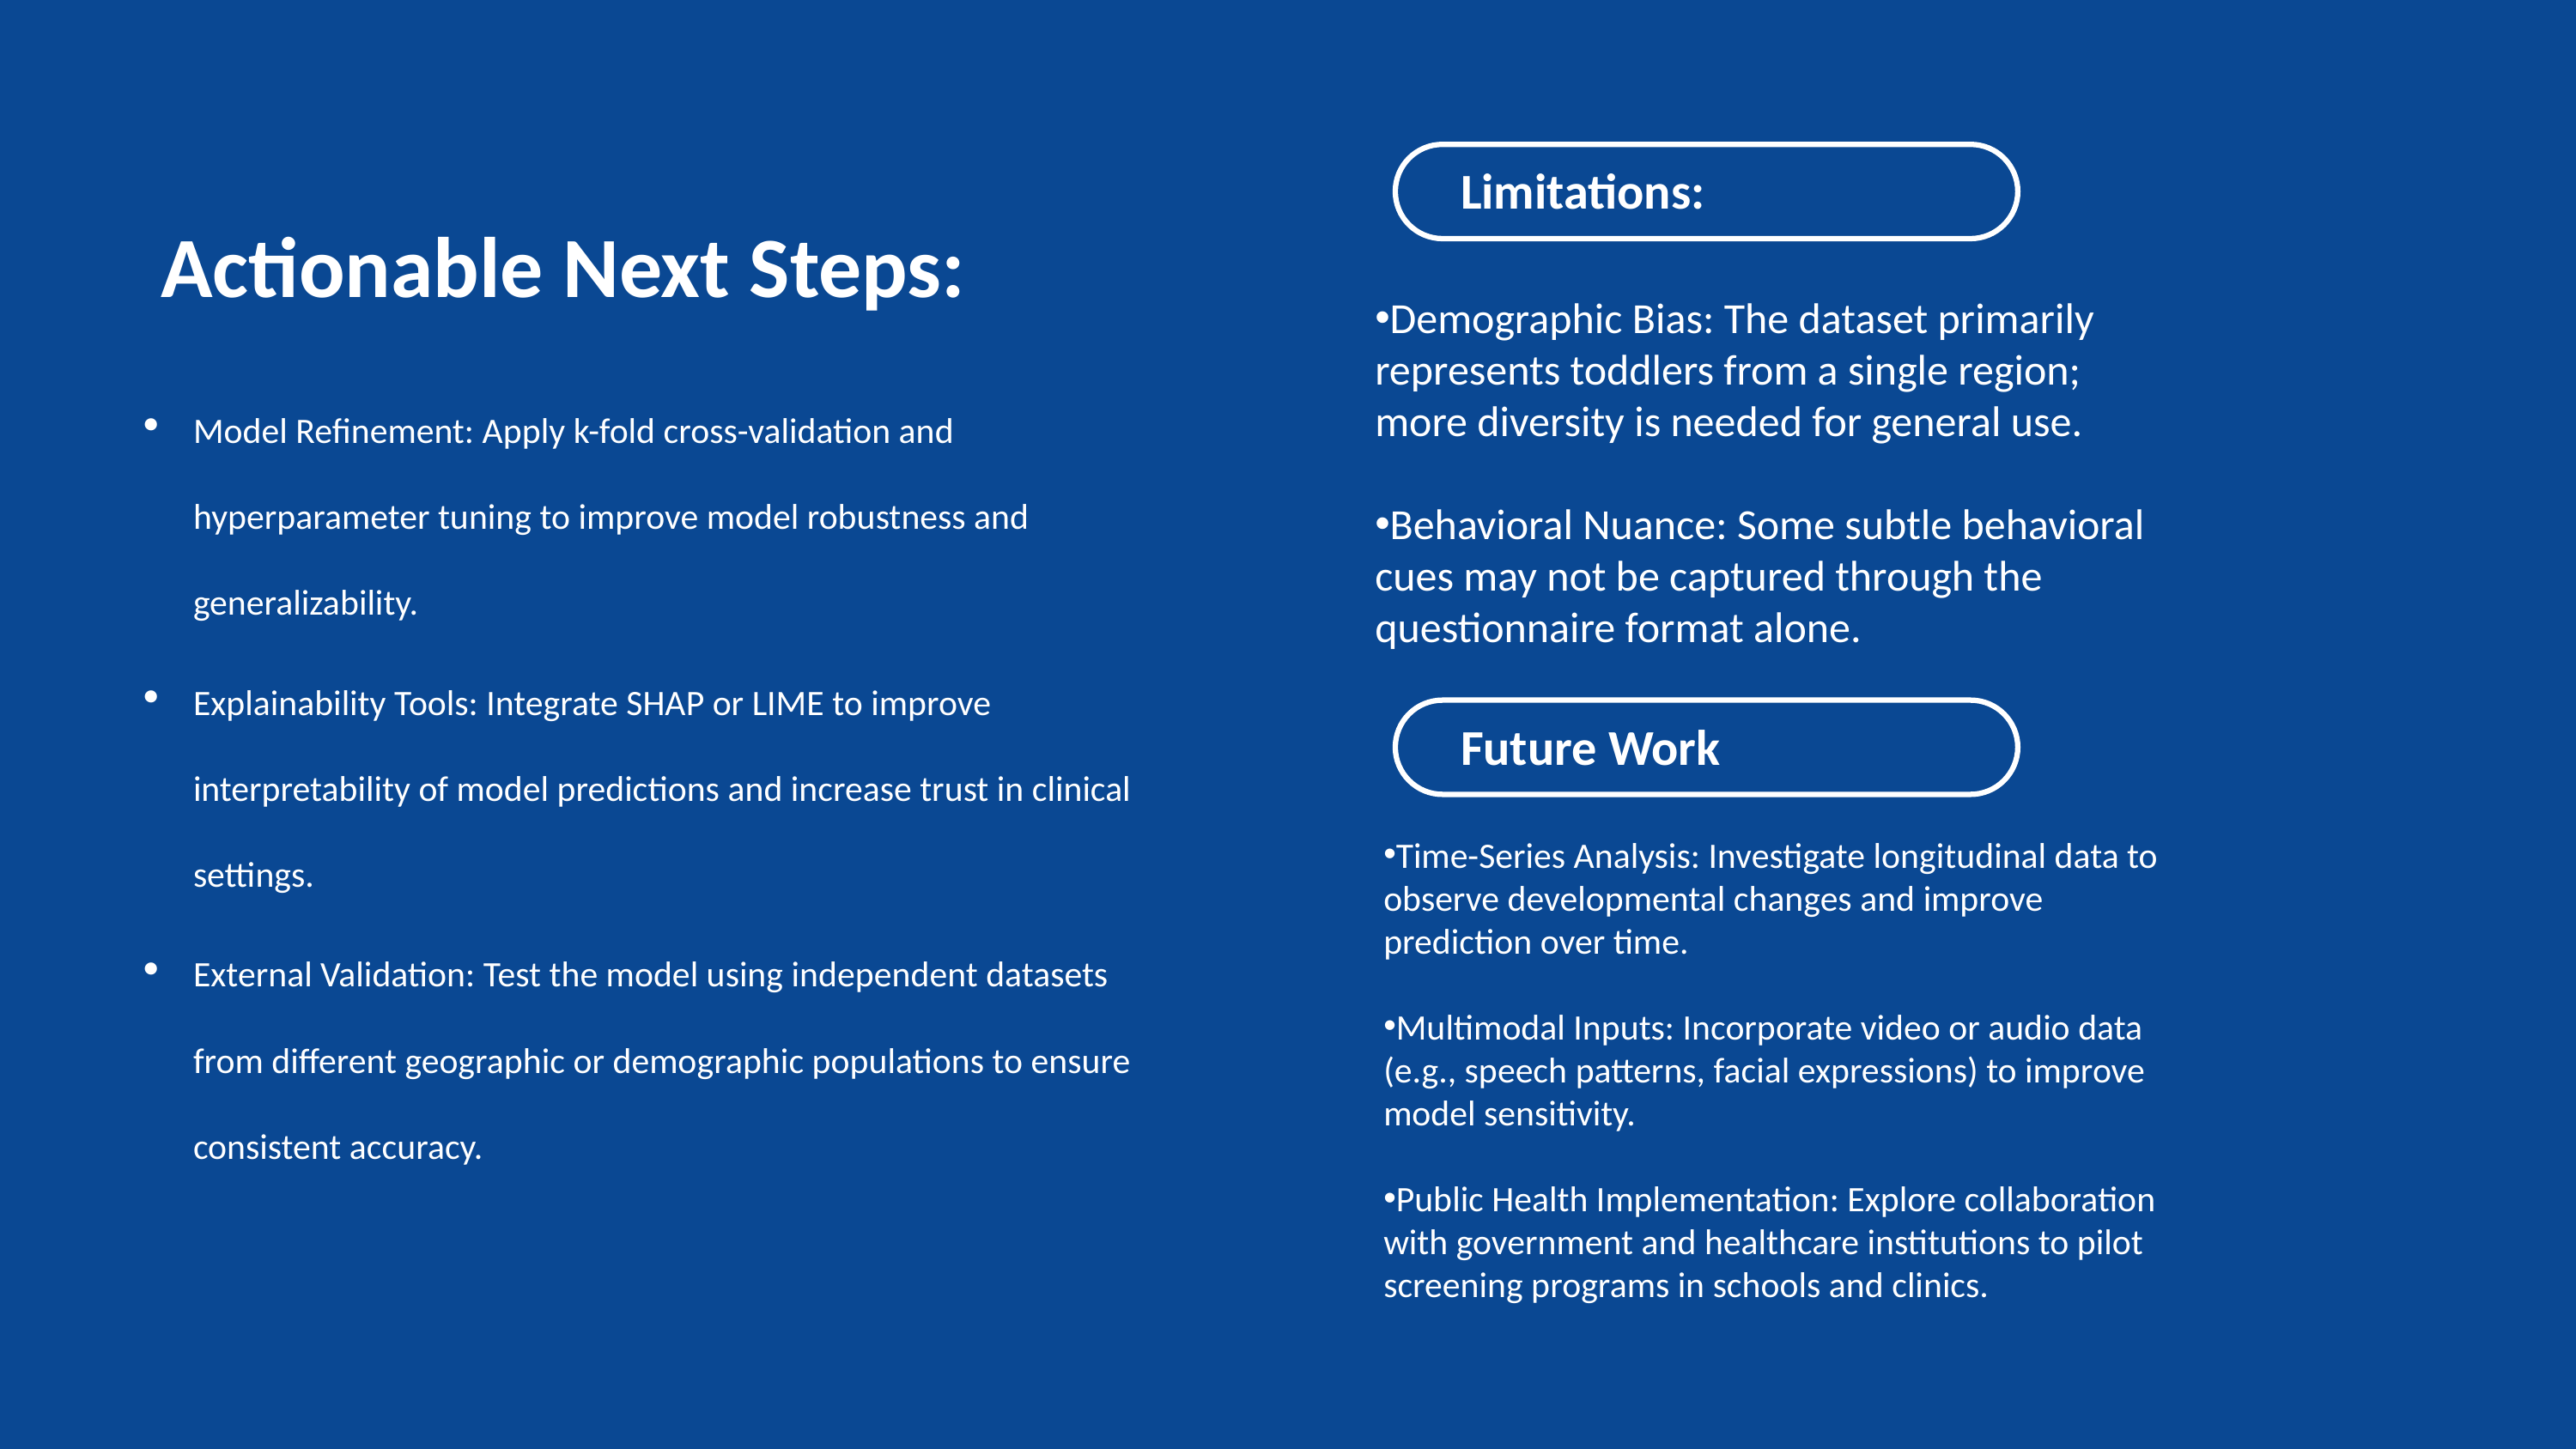

Limitations:

Actionable Next Steps:

Demographic Bias: The dataset primarily represents toddlers from a single region; more diversity is needed for general use.

Behavioral Nuance: Some subtle behavioral cues may not be captured through the questionnaire format alone.

Model Refinement: Apply k-fold cross-validation and hyperparameter tuning to improve model robustness and generalizability.
Explainability Tools: Integrate SHAP or LIME to improve interpretability of model predictions and increase trust in clinical settings.
External Validation: Test the model using independent datasets from different geographic or demographic populations to ensure consistent accuracy.

Future Work

Time-Series Analysis: Investigate longitudinal data to observe developmental changes and improve prediction over time.

Multimodal Inputs: Incorporate video or audio data (e.g., speech patterns, facial expressions) to improve model sensitivity.

Public Health Implementation: Explore collaboration with government and healthcare institutions to pilot screening programs in schools and clinics.